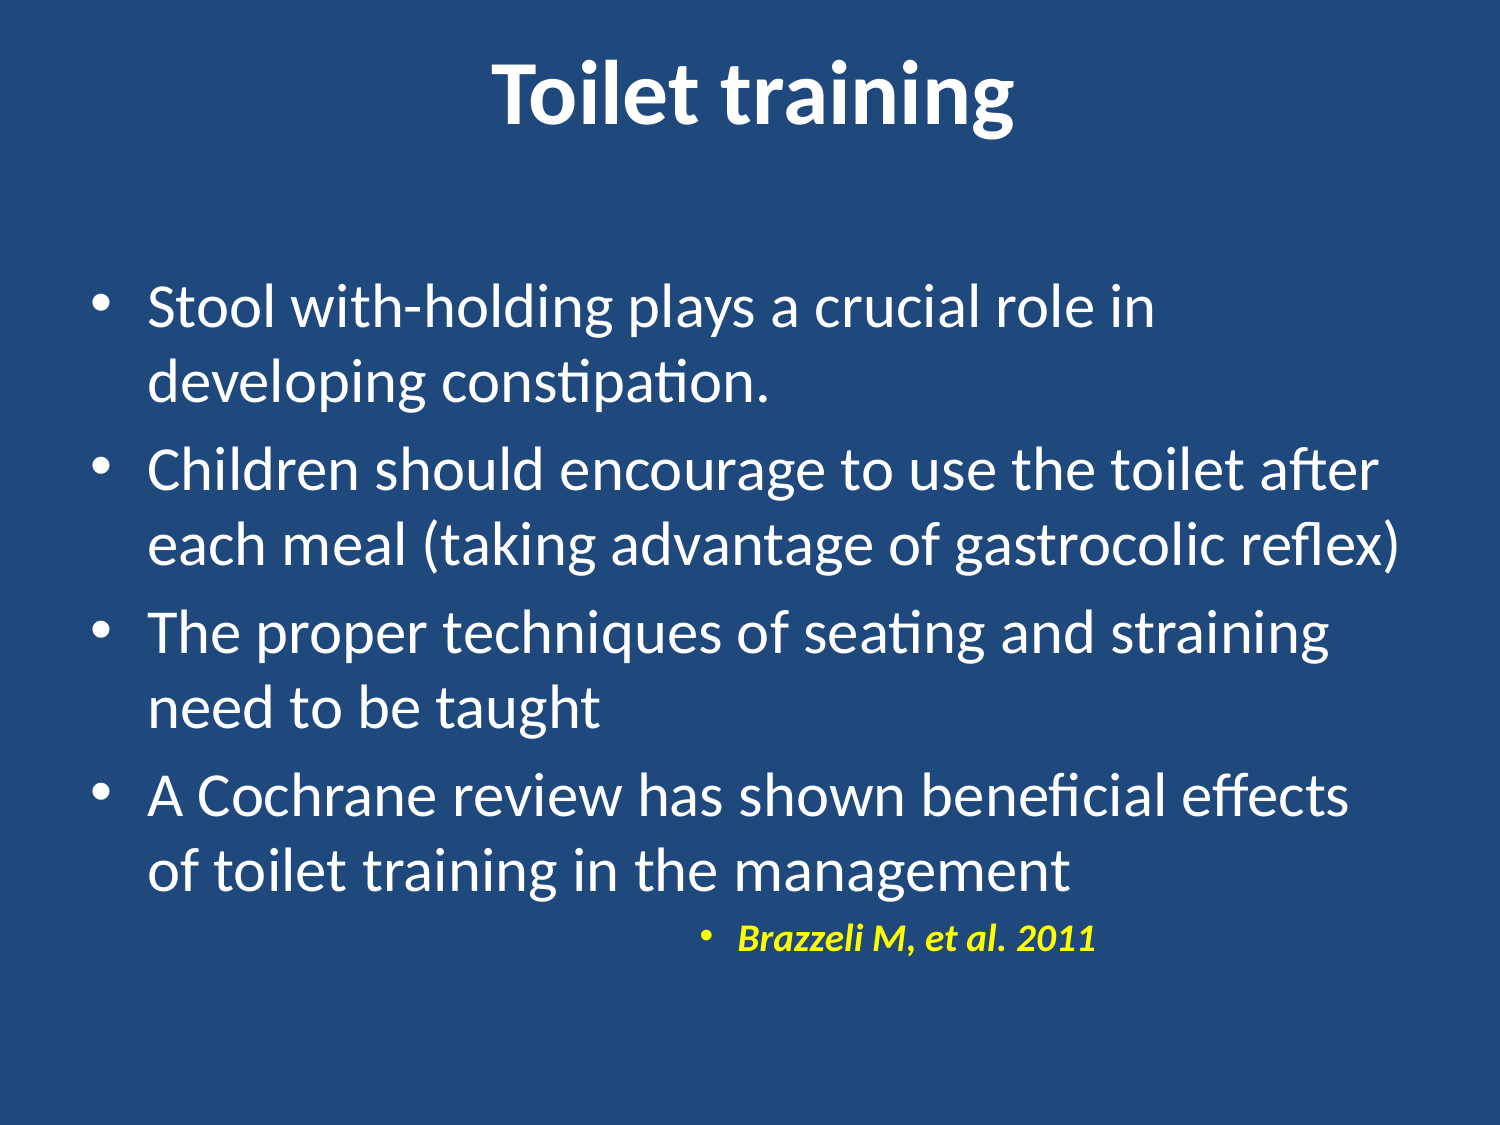

# Toilet training
Stool with-holding plays a crucial role in developing constipation.
Children should encourage to use the toilet after each meal (taking advantage of gastrocolic reflex)
The proper techniques of seating and straining need to be taught
A Cochrane review has shown beneficial effects of toilet training in the management
Brazzeli M, et al. 2011